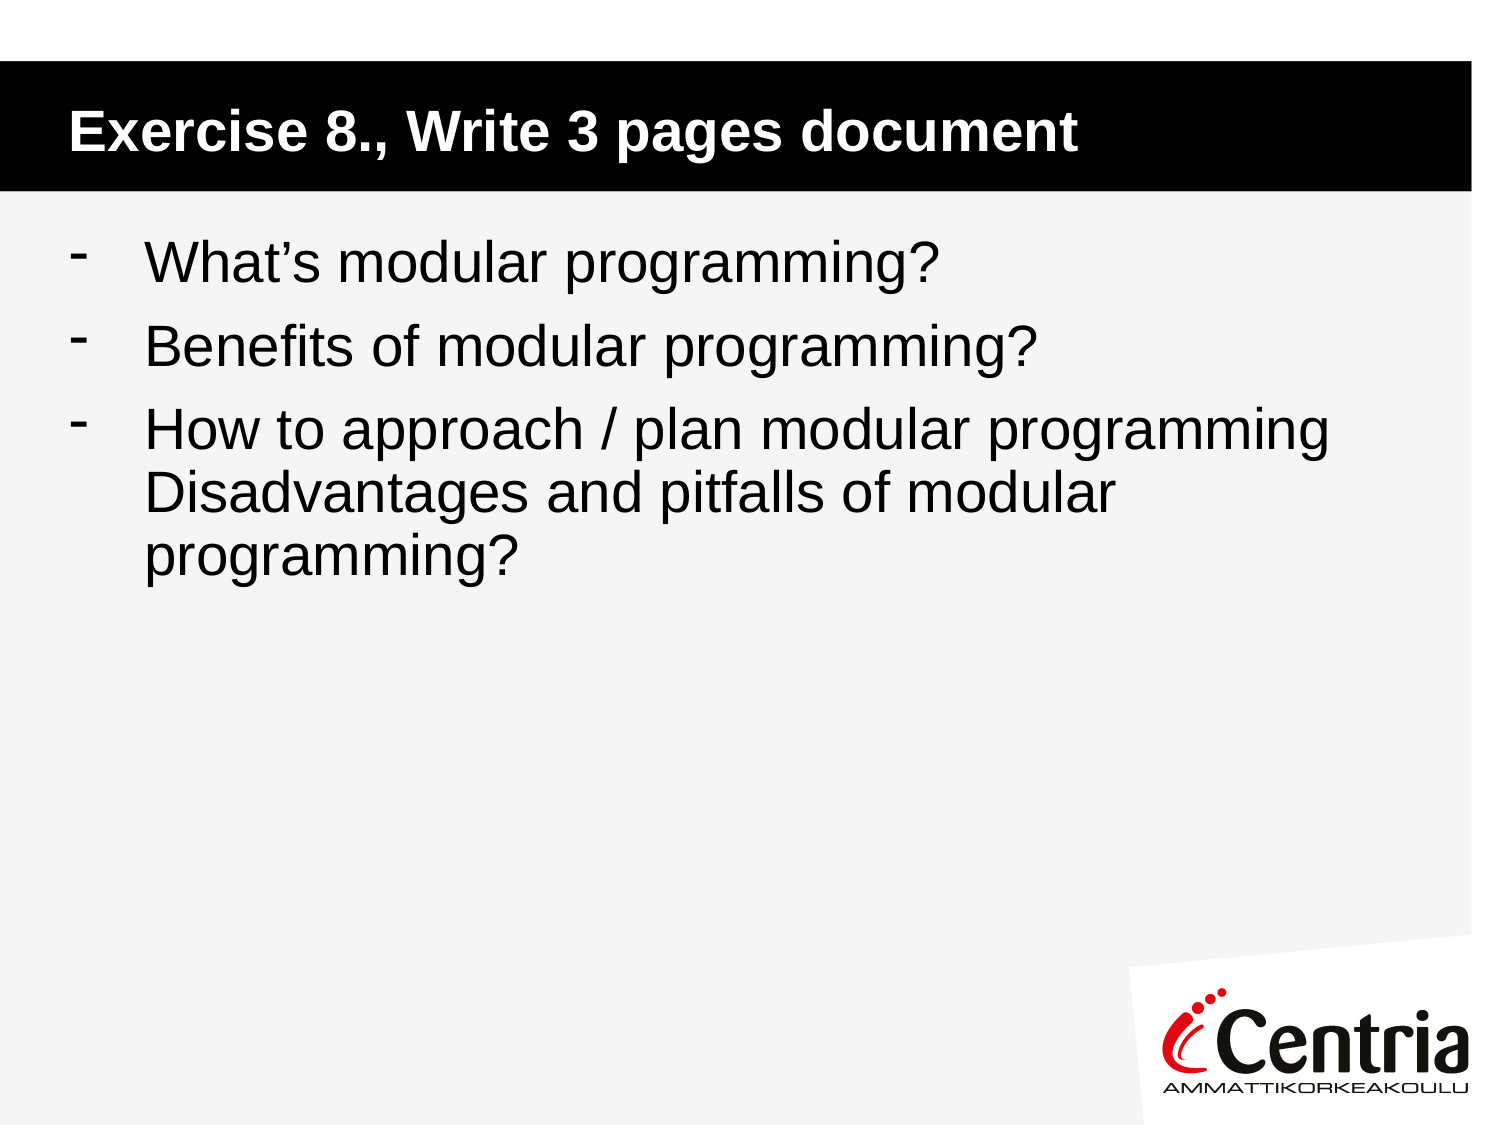

Exercise 8., Write 3 pages document
What’s modular programming?
Benefits of modular programming?
How to approach / plan modular programming Disadvantages and pitfalls of modular programming?